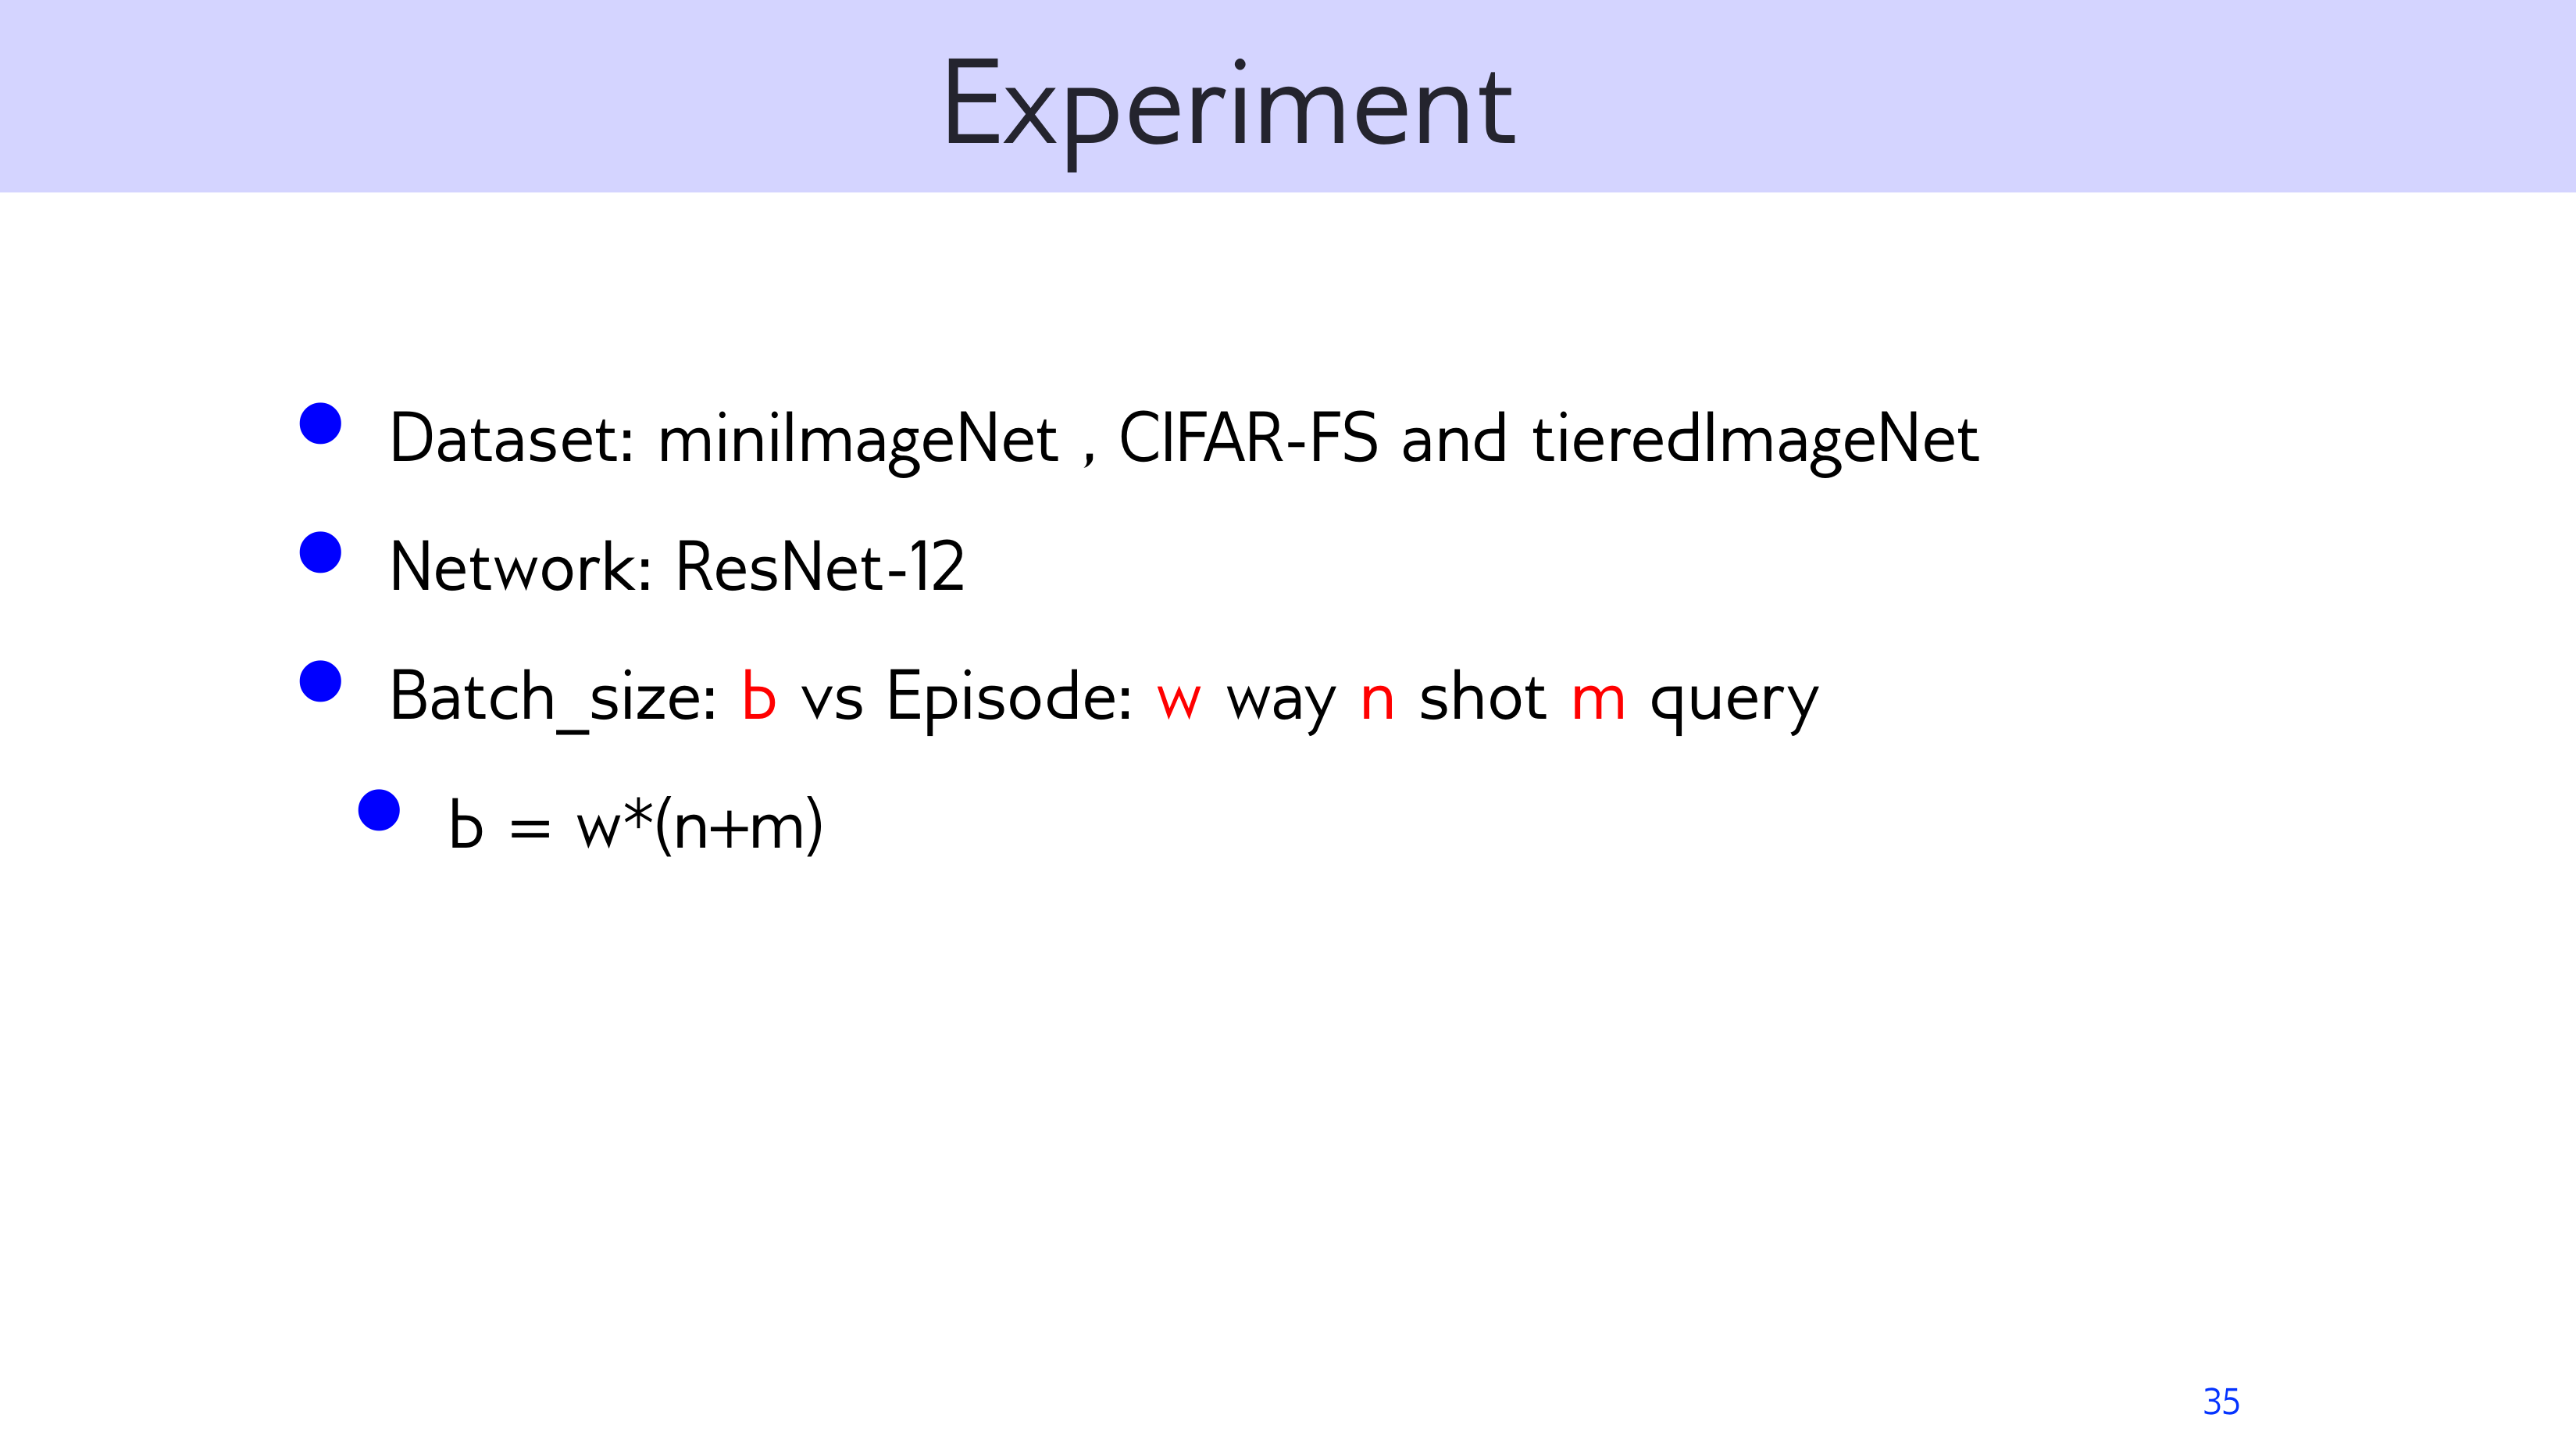

Experiment
Dataset: miniImageNet , CIFAR-FS and tieredImageNet
Network: ResNet-12
Batch_size: b vs Episode: w way n shot m query
b = w*(n+m)

35